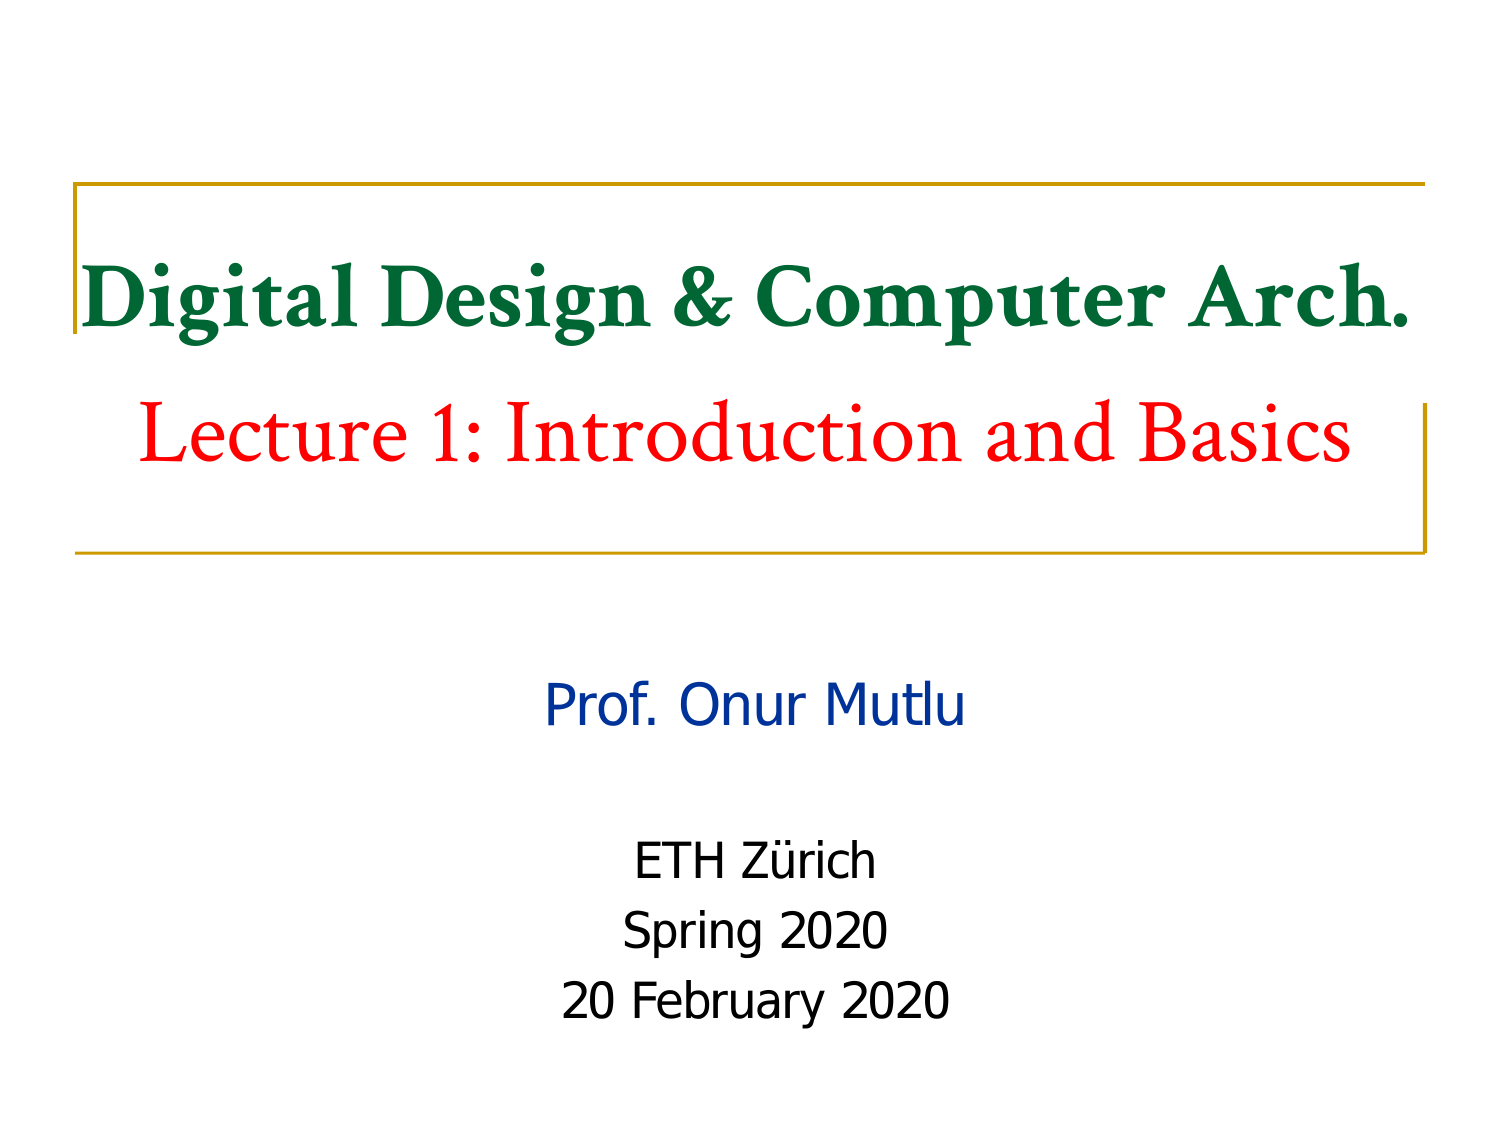

# Digital Design & Computer Arch. Lecture 1: Introduction and Basics

Prof. Onur Mutlu

ETH Zürich
Spring 2020
20 February 2020